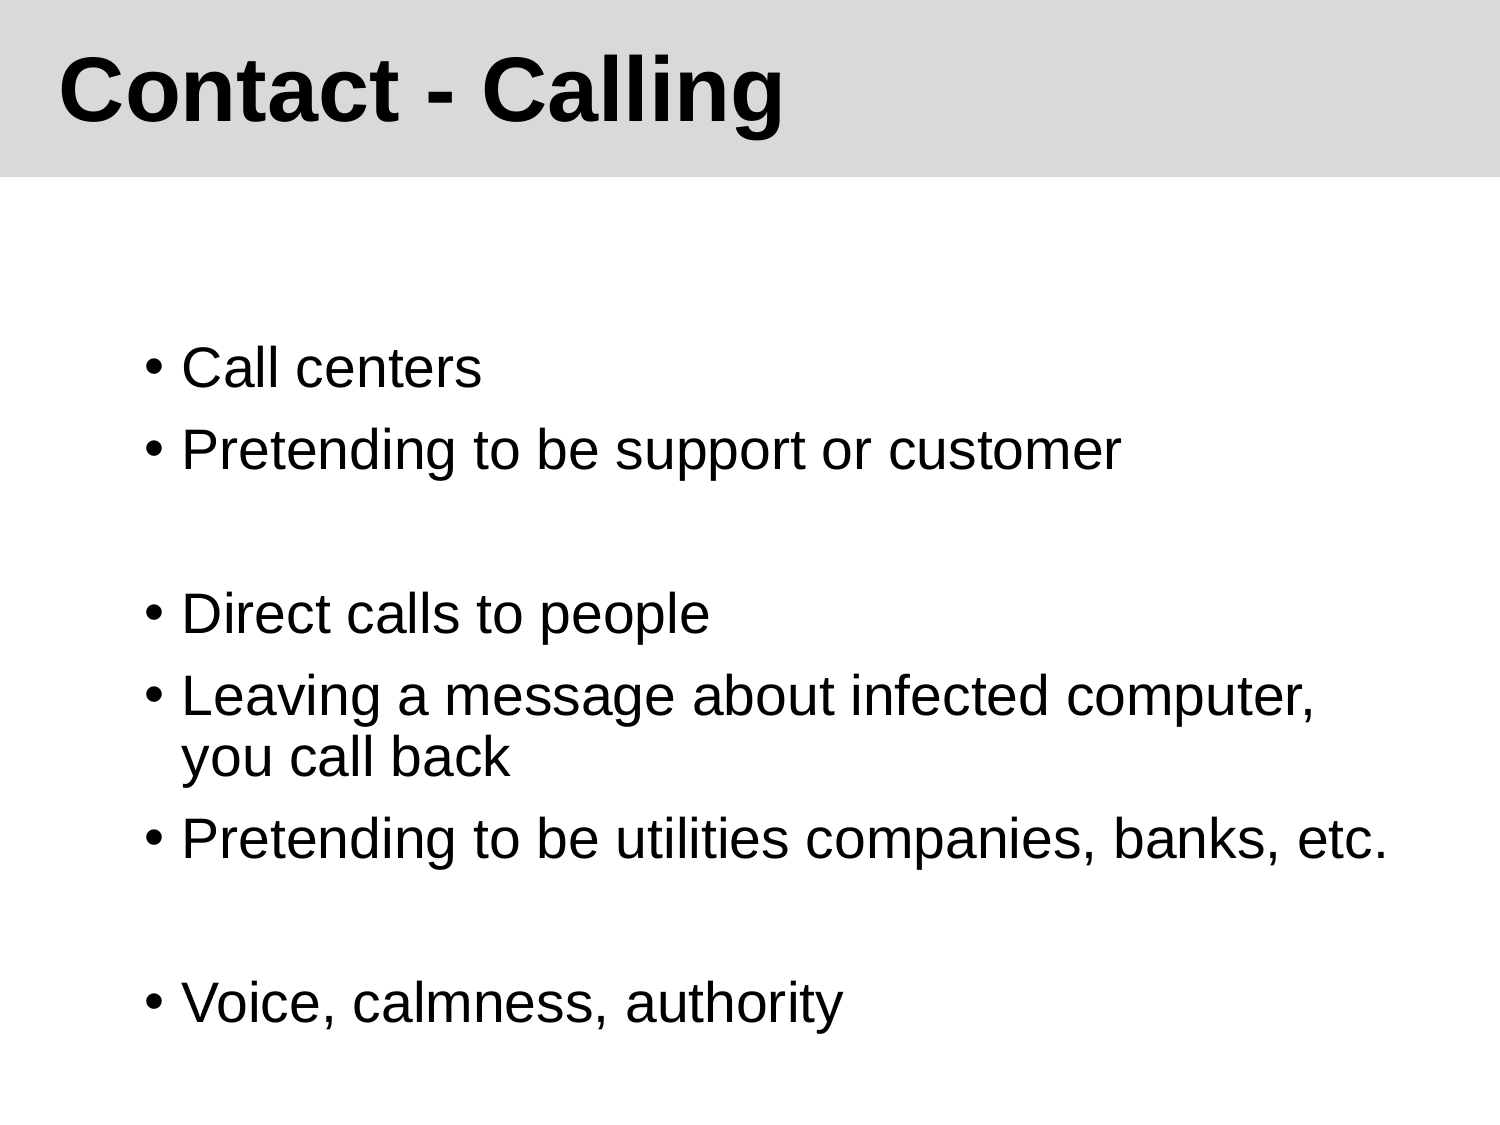

# Contact - Calling
Call centers
Pretending to be support or customer

Direct calls to people
Leaving a message about infected computer,    you call back
Pretending to be utilities companies, banks, etc.

Voice, calmness, authority